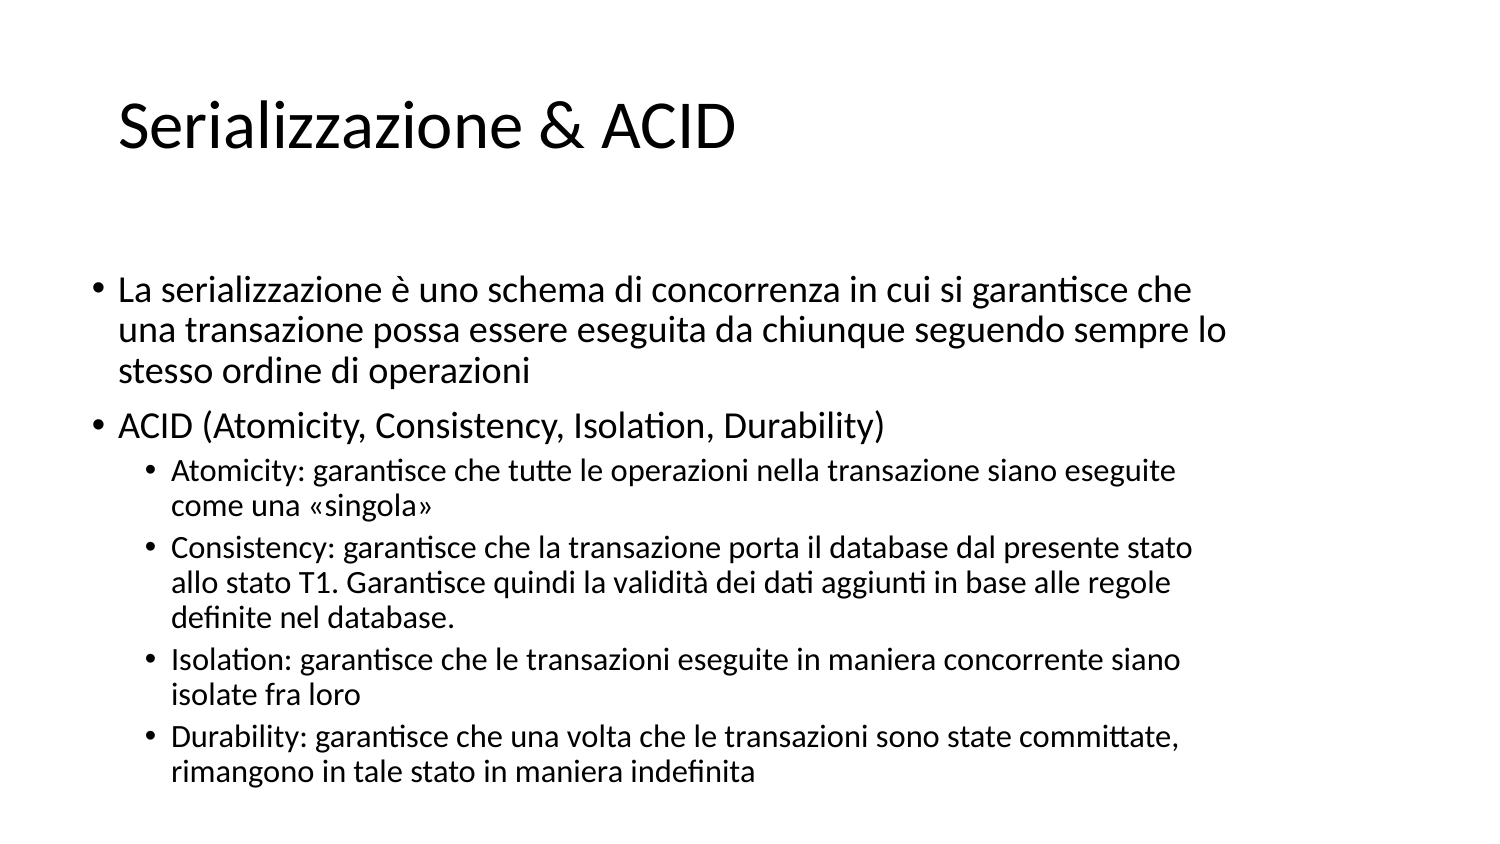

# Serializzazione & ACID
La serializzazione è uno schema di concorrenza in cui si garantisce che una transazione possa essere eseguita da chiunque seguendo sempre lo stesso ordine di operazioni
ACID (Atomicity, Consistency, Isolation, Durability)
Atomicity: garantisce che tutte le operazioni nella transazione siano eseguite come una «singola»
Consistency: garantisce che la transazione porta il database dal presente stato allo stato T1. Garantisce quindi la validità dei dati aggiunti in base alle regole definite nel database.
Isolation: garantisce che le transazioni eseguite in maniera concorrente siano isolate fra loro
Durability: garantisce che una volta che le transazioni sono state committate, rimangono in tale stato in maniera indefinita